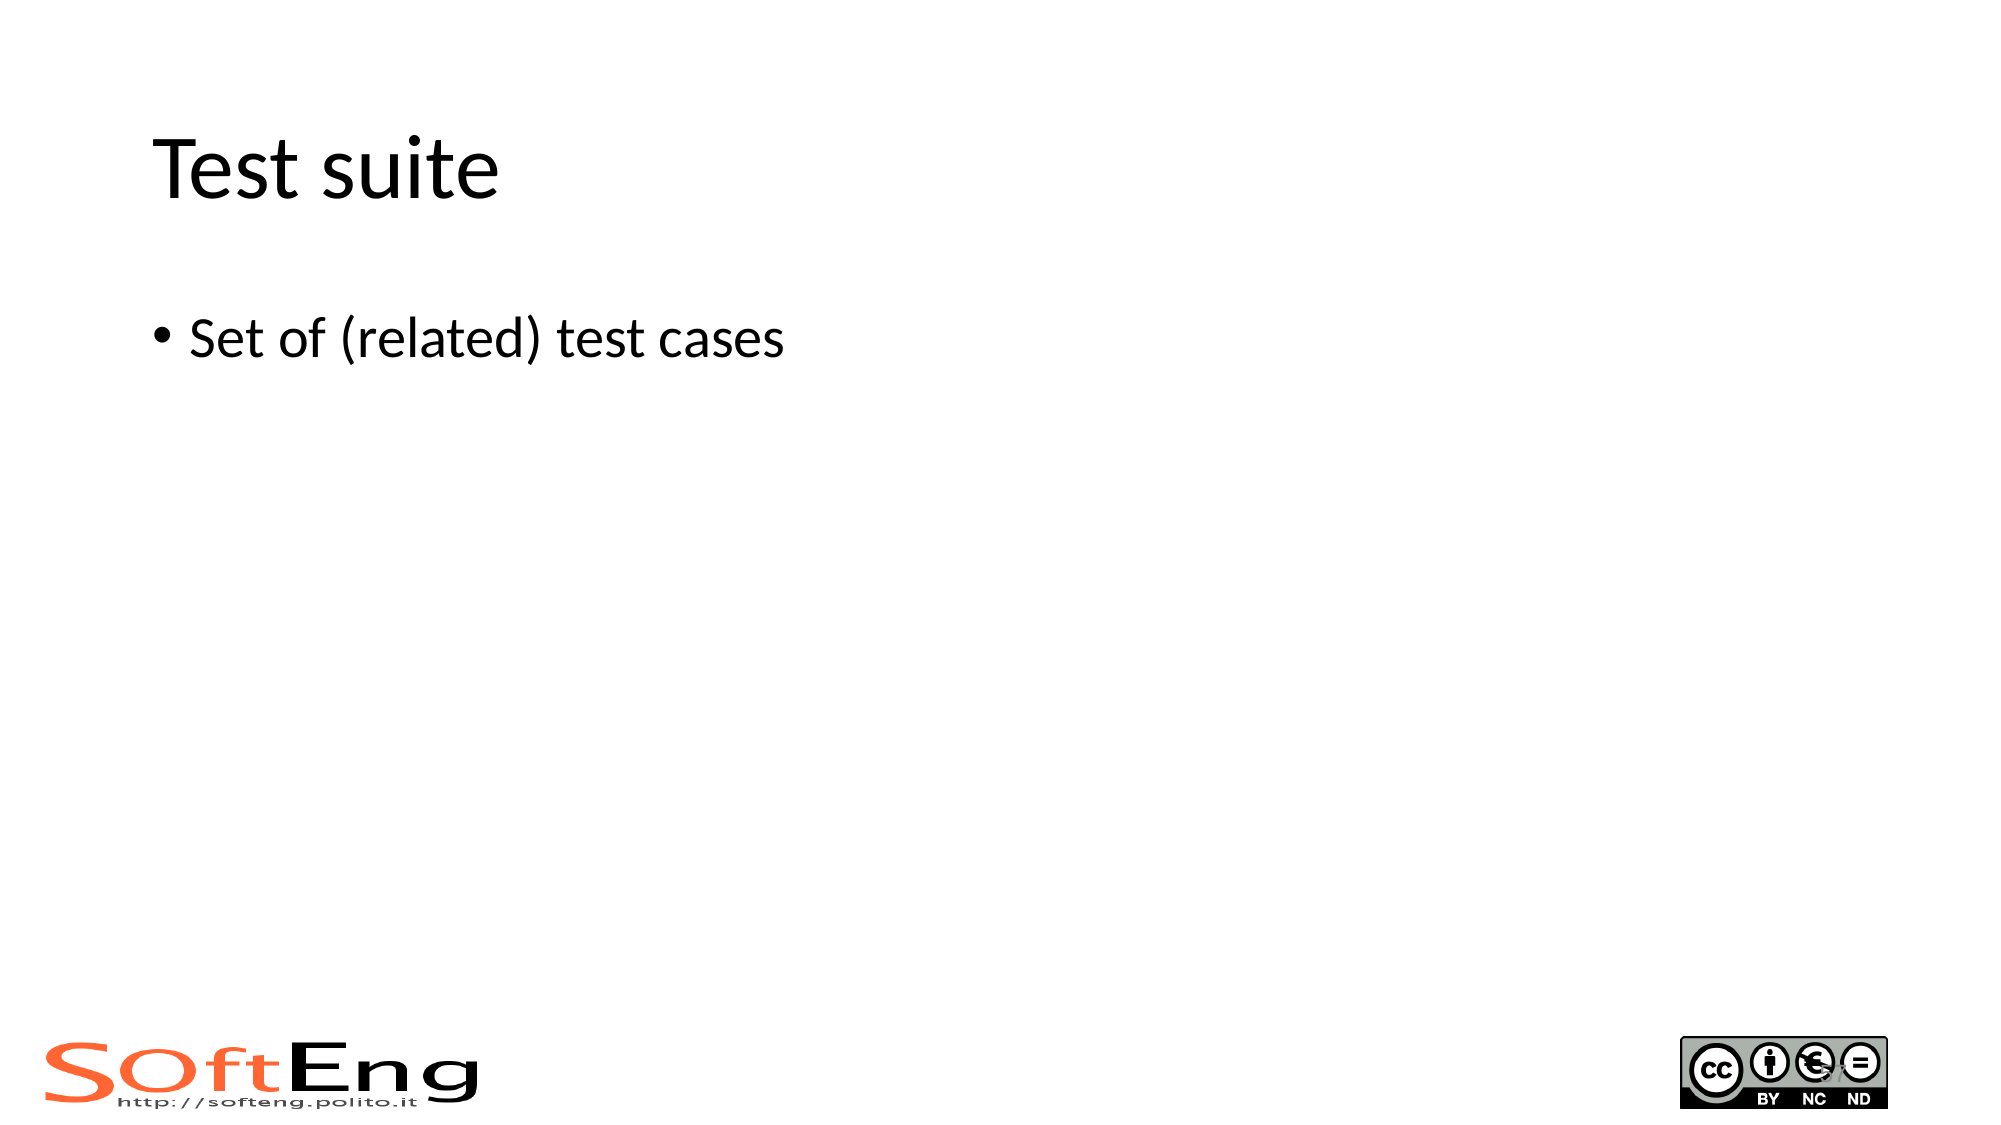

# Test suite
Set of (related) test cases
57